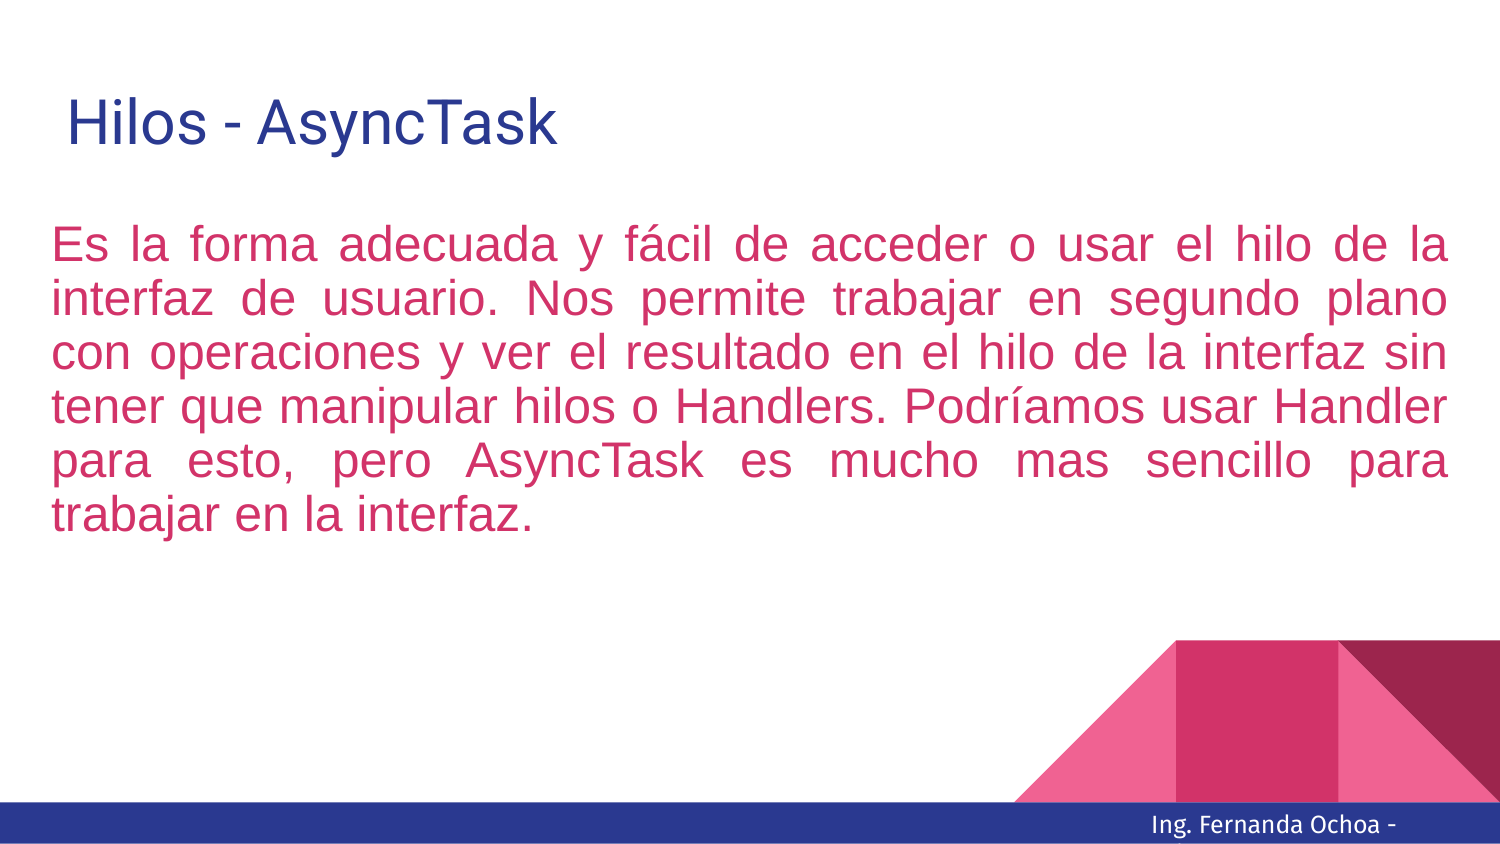

# Hilos - AsyncTask
Es la forma adecuada y fácil de acceder o usar el hilo de la interfaz de usuario. Nos permite trabajar en segundo plano con operaciones y ver el resultado en el hilo de la interfaz sin tener que manipular hilos o Handlers. Podríamos usar Handler para esto, pero AsyncTask es mucho mas sencillo para trabajar en la interfaz.
Ing. Fernanda Ochoa - @imonsh